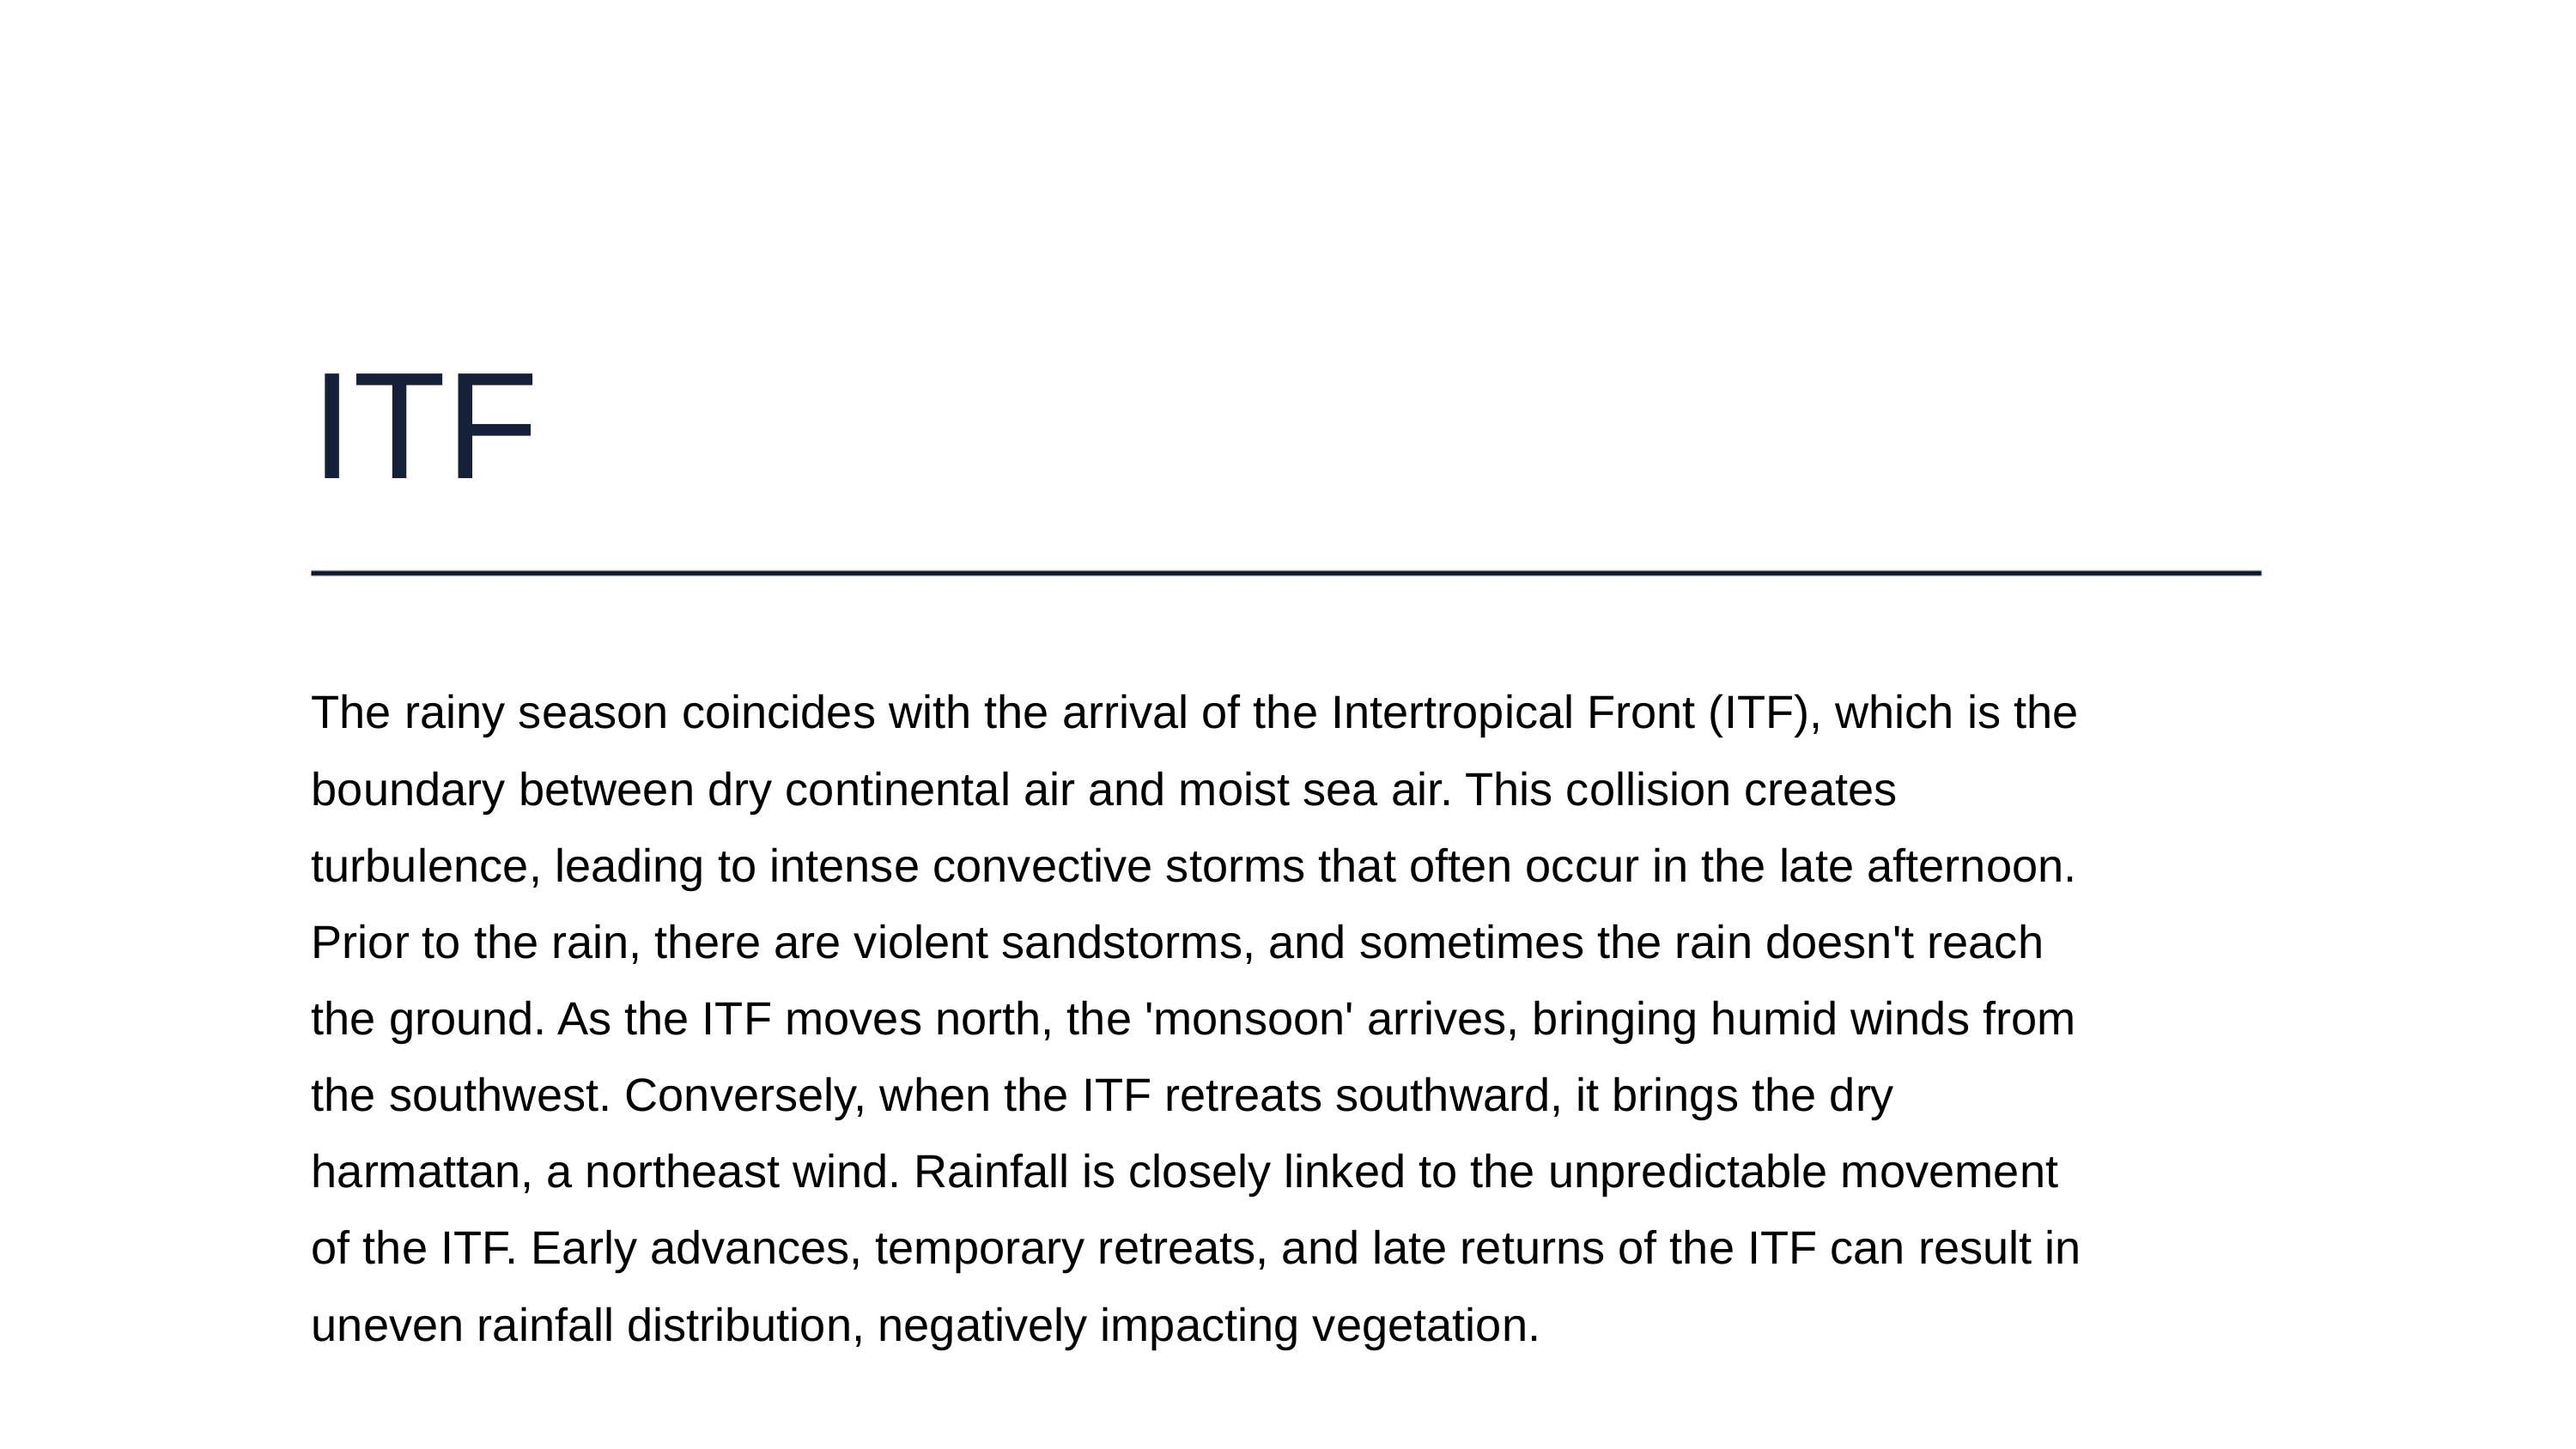

ITF
The rainy season coincides with the arrival of the Intertropical Front (ITF), which is the
boundary between dry continental air and moist sea air. This collision creates
turbulence, leading to intense convective storms that often occur in the late afternoon.
Prior to the rain, there are violent sandstorms, and sometimes the rain doesn't reach
the ground. As the ITF moves north, the 'monsoon' arrives, bringing humid winds from
the southwest. Conversely, when the ITF retreats southward, it brings the dry
harmattan, a northeast wind. Rainfall is closely linked to the unpredictable movement
of the ITF. Early advances, temporary retreats, and late returns of the ITF can result in
uneven rainfall distribution, negatively impacting vegetation.